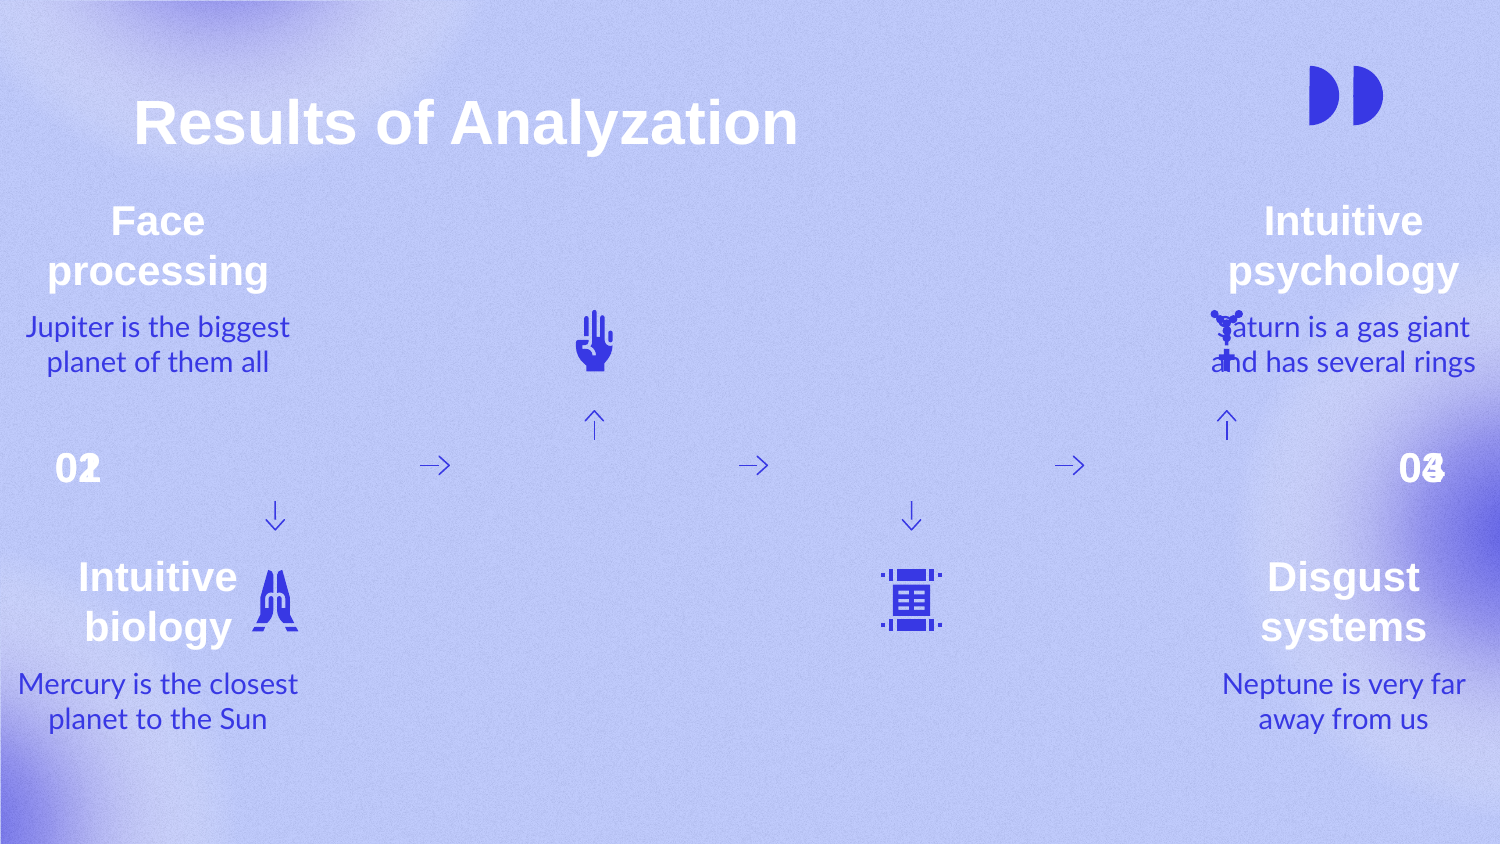

# Results of Analyzation
Face processing
Intuitive psychology
Jupiter is the biggest planet of them all
Saturn is a gas giant and has several rings

01
02
03
04

Intuitive biology
Disgust systems

Mercury is the closest planet to the Sun
Neptune is very far away from us